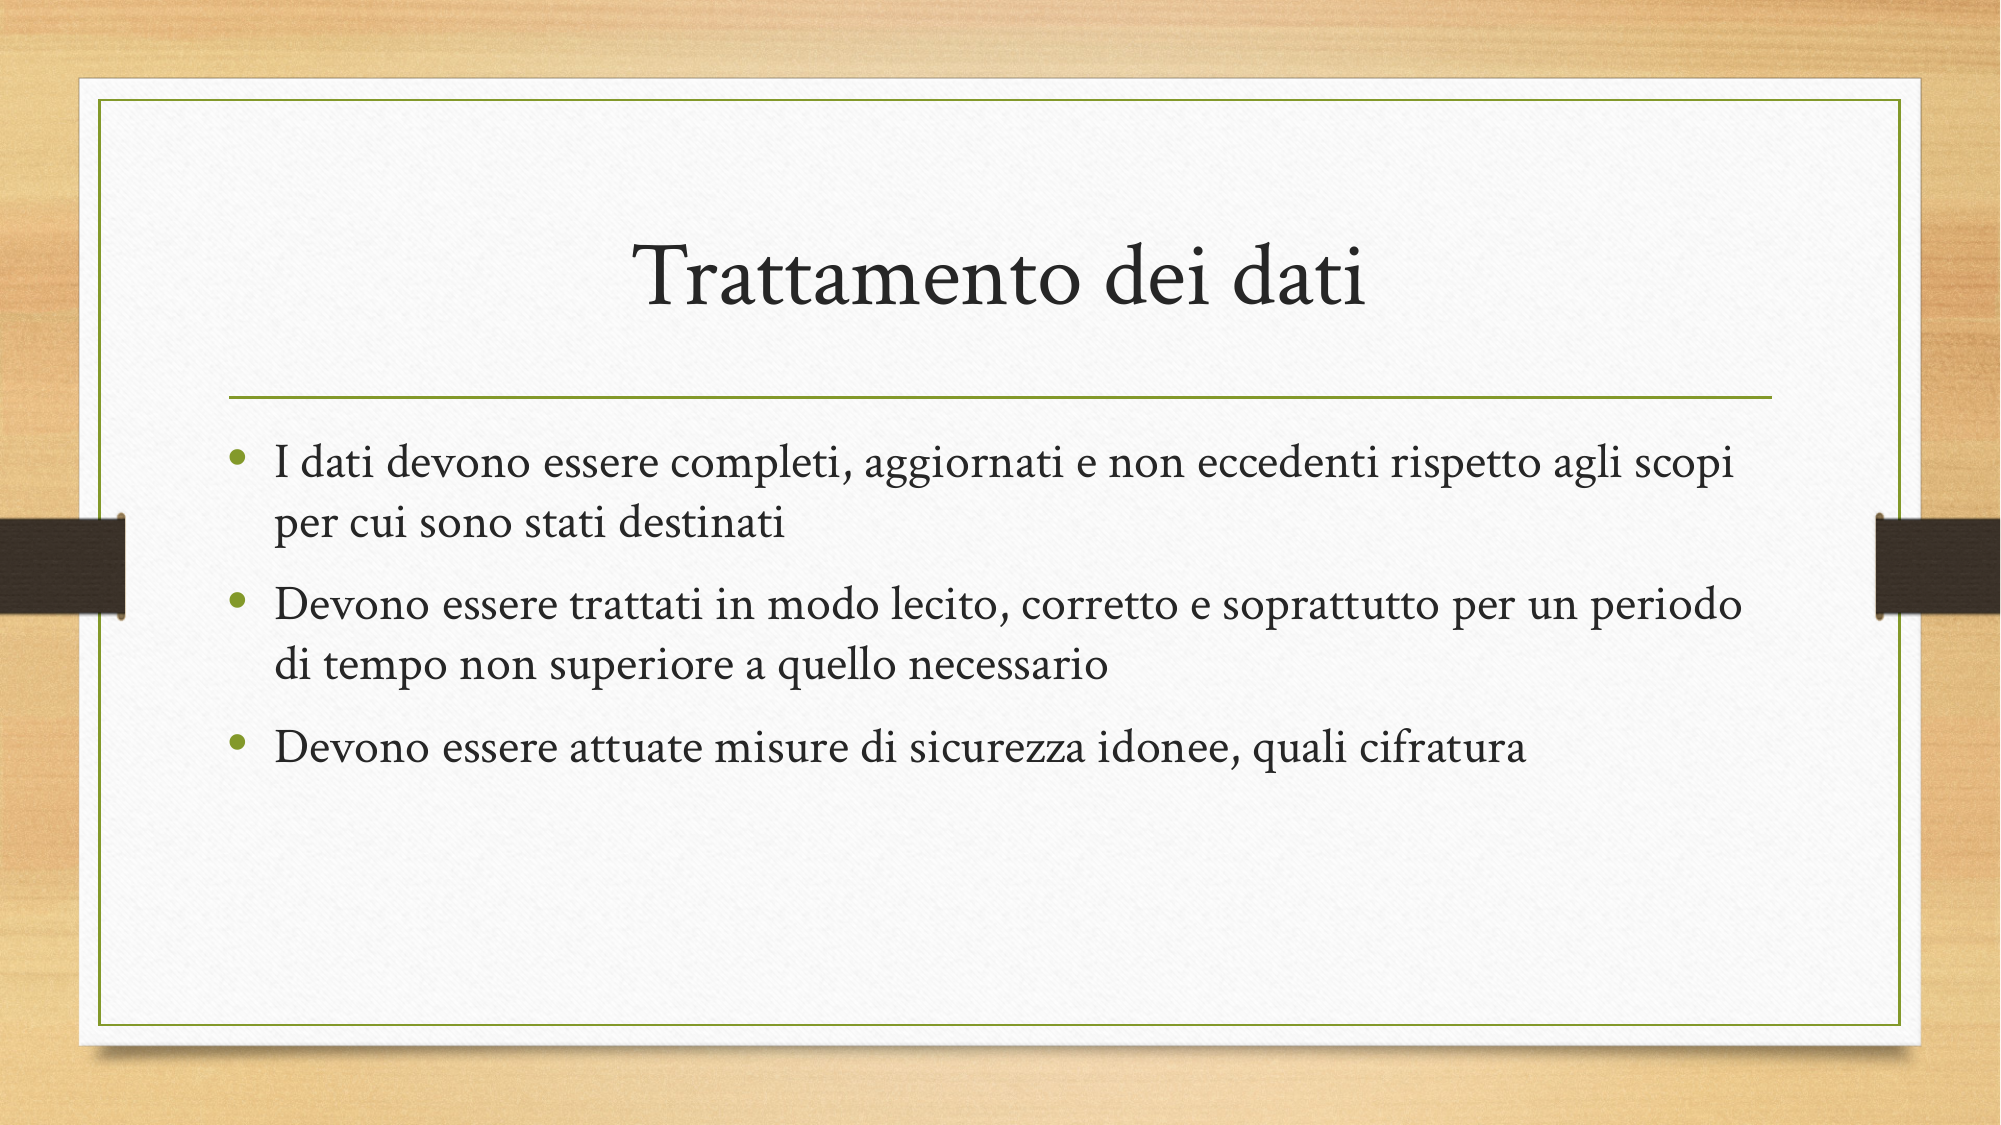

# Trattamento dei dati
I dati devono essere completi, aggiornati e non eccedenti rispetto agli scopi per cui sono stati destinati
Devono essere trattati in modo lecito, corretto e soprattutto per un periodo di tempo non superiore a quello necessario
Devono essere attuate misure di sicurezza idonee, quali cifratura